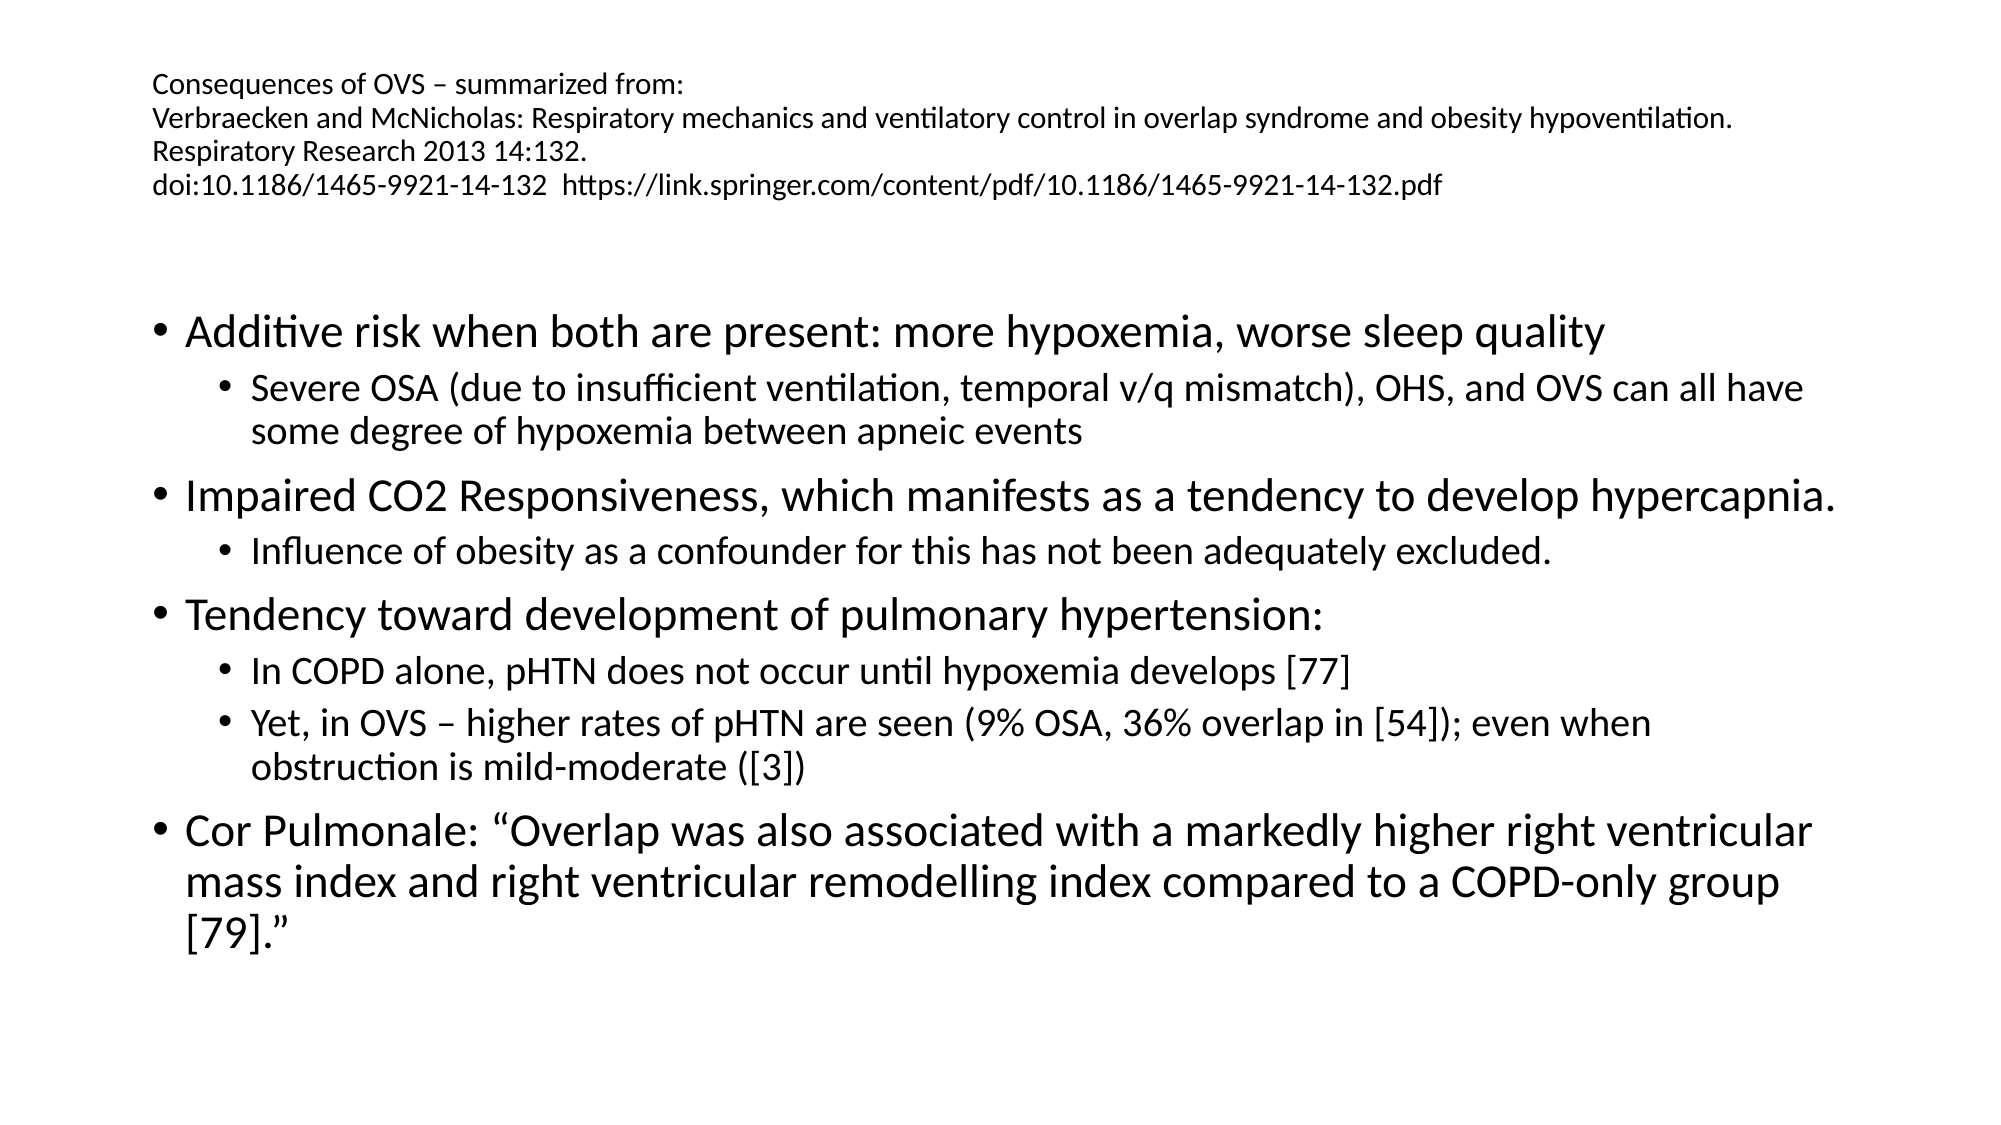

# Consequences of OVS – summarized from: Verbraecken and McNicholas: Respiratory mechanics and ventilatory control in overlap syndrome and obesity hypoventilation. Respiratory Research 2013 14:132. doi:10.1186/1465-9921-14-132  https://link.springer.com/content/pdf/10.1186/1465-9921-14-132.pdf
Additive risk when both are present: more hypoxemia, worse sleep quality
Severe OSA (due to insufficient ventilation, temporal v/q mismatch), OHS, and OVS can all have some degree of hypoxemia between apneic events
Impaired CO2 Responsiveness, which manifests as a tendency to develop hypercapnia.
Influence of obesity as a confounder for this has not been adequately excluded.
Tendency toward development of pulmonary hypertension:
In COPD alone, pHTN does not occur until hypoxemia develops [77]
Yet, in OVS – higher rates of pHTN are seen (9% OSA, 36% overlap in [54]); even when obstruction is mild-moderate ([3])
Cor Pulmonale: “Overlap was also associated with a markedly higher right ventricular mass index and right ventricular remodelling index compared to a COPD-only group [79].”